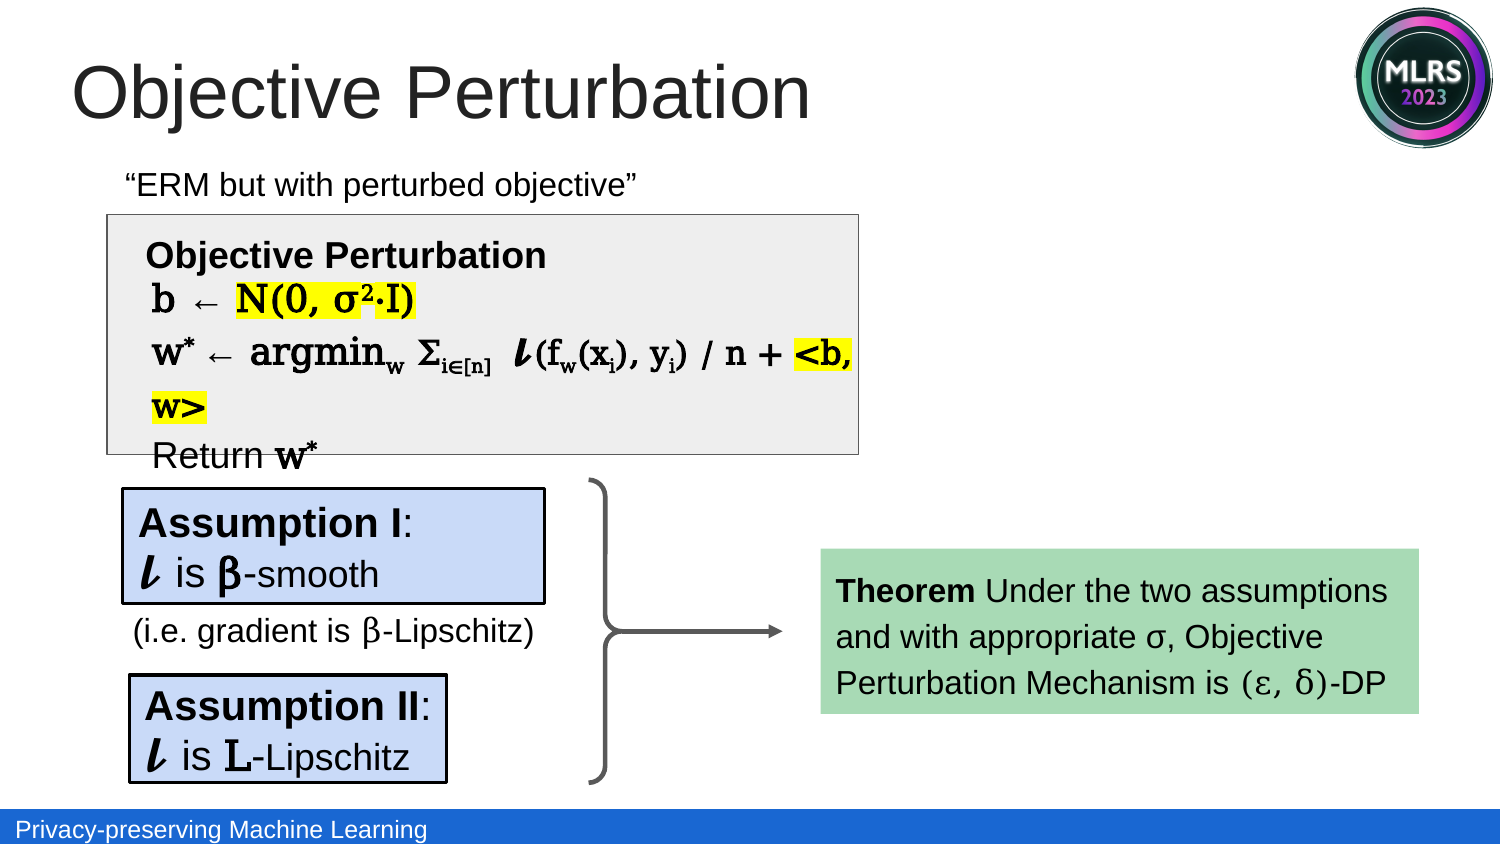

Objective Perturbation
“ERM but with perturbed objective”
Objective Perturbation

b ← N(0, σ2⋅I)
w* ← argminw Σi∈[n]  𝓵(fw(xi), yi) / n + <b, w>
Return w*

Theorem Under the two assumptions and with appropriate σ, Objective Perturbation Mechanism is (ε, δ)-DP
Assumption I:
𝓵 is β-smooth
(i.e. gradient is β-Lipschitz)
Assumption II:
𝓵 is L-Lipschitz